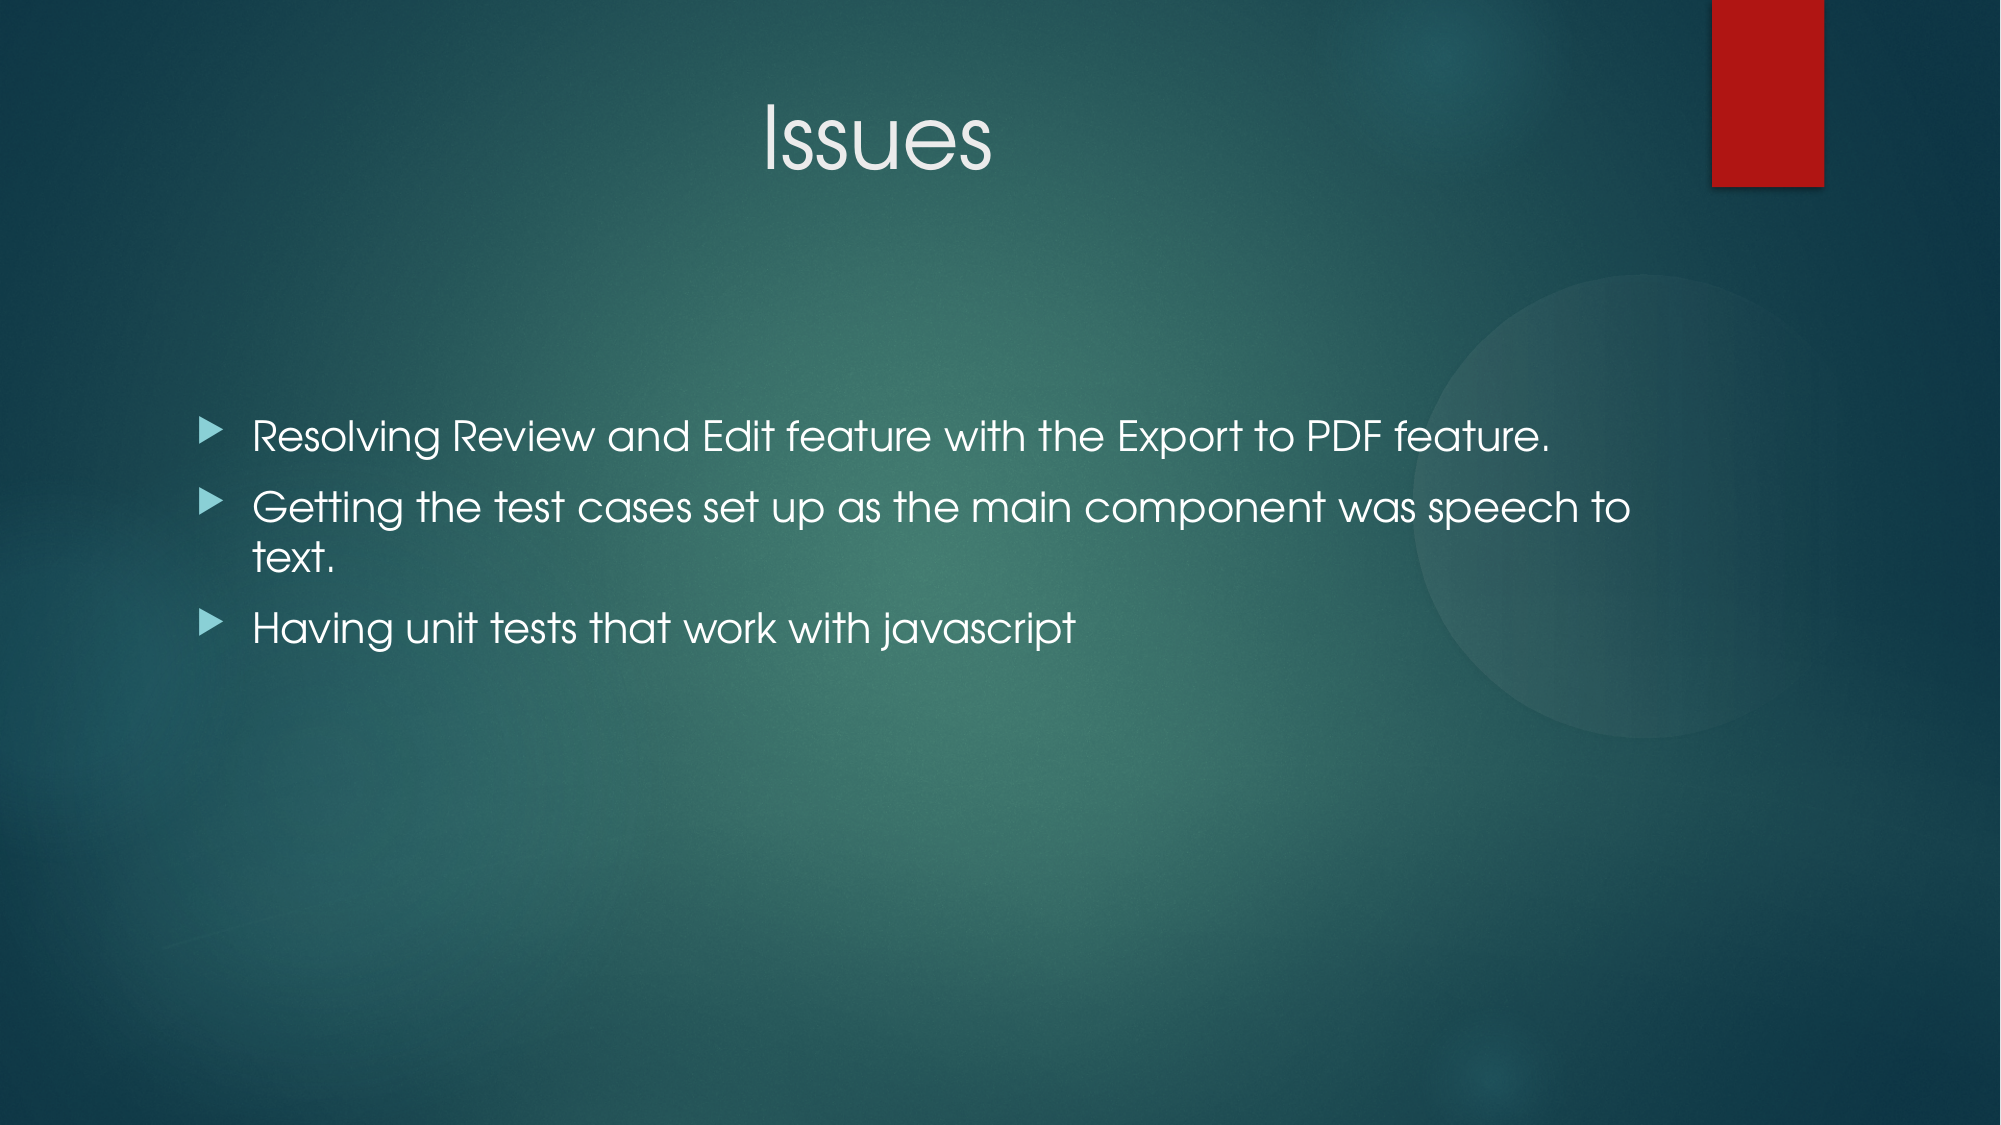

Issues

Resolving Review and Edit feature with the Export to PDF feature.
Getting the test cases set up as the main component was speech to text.
Having unit tests that work with javascript